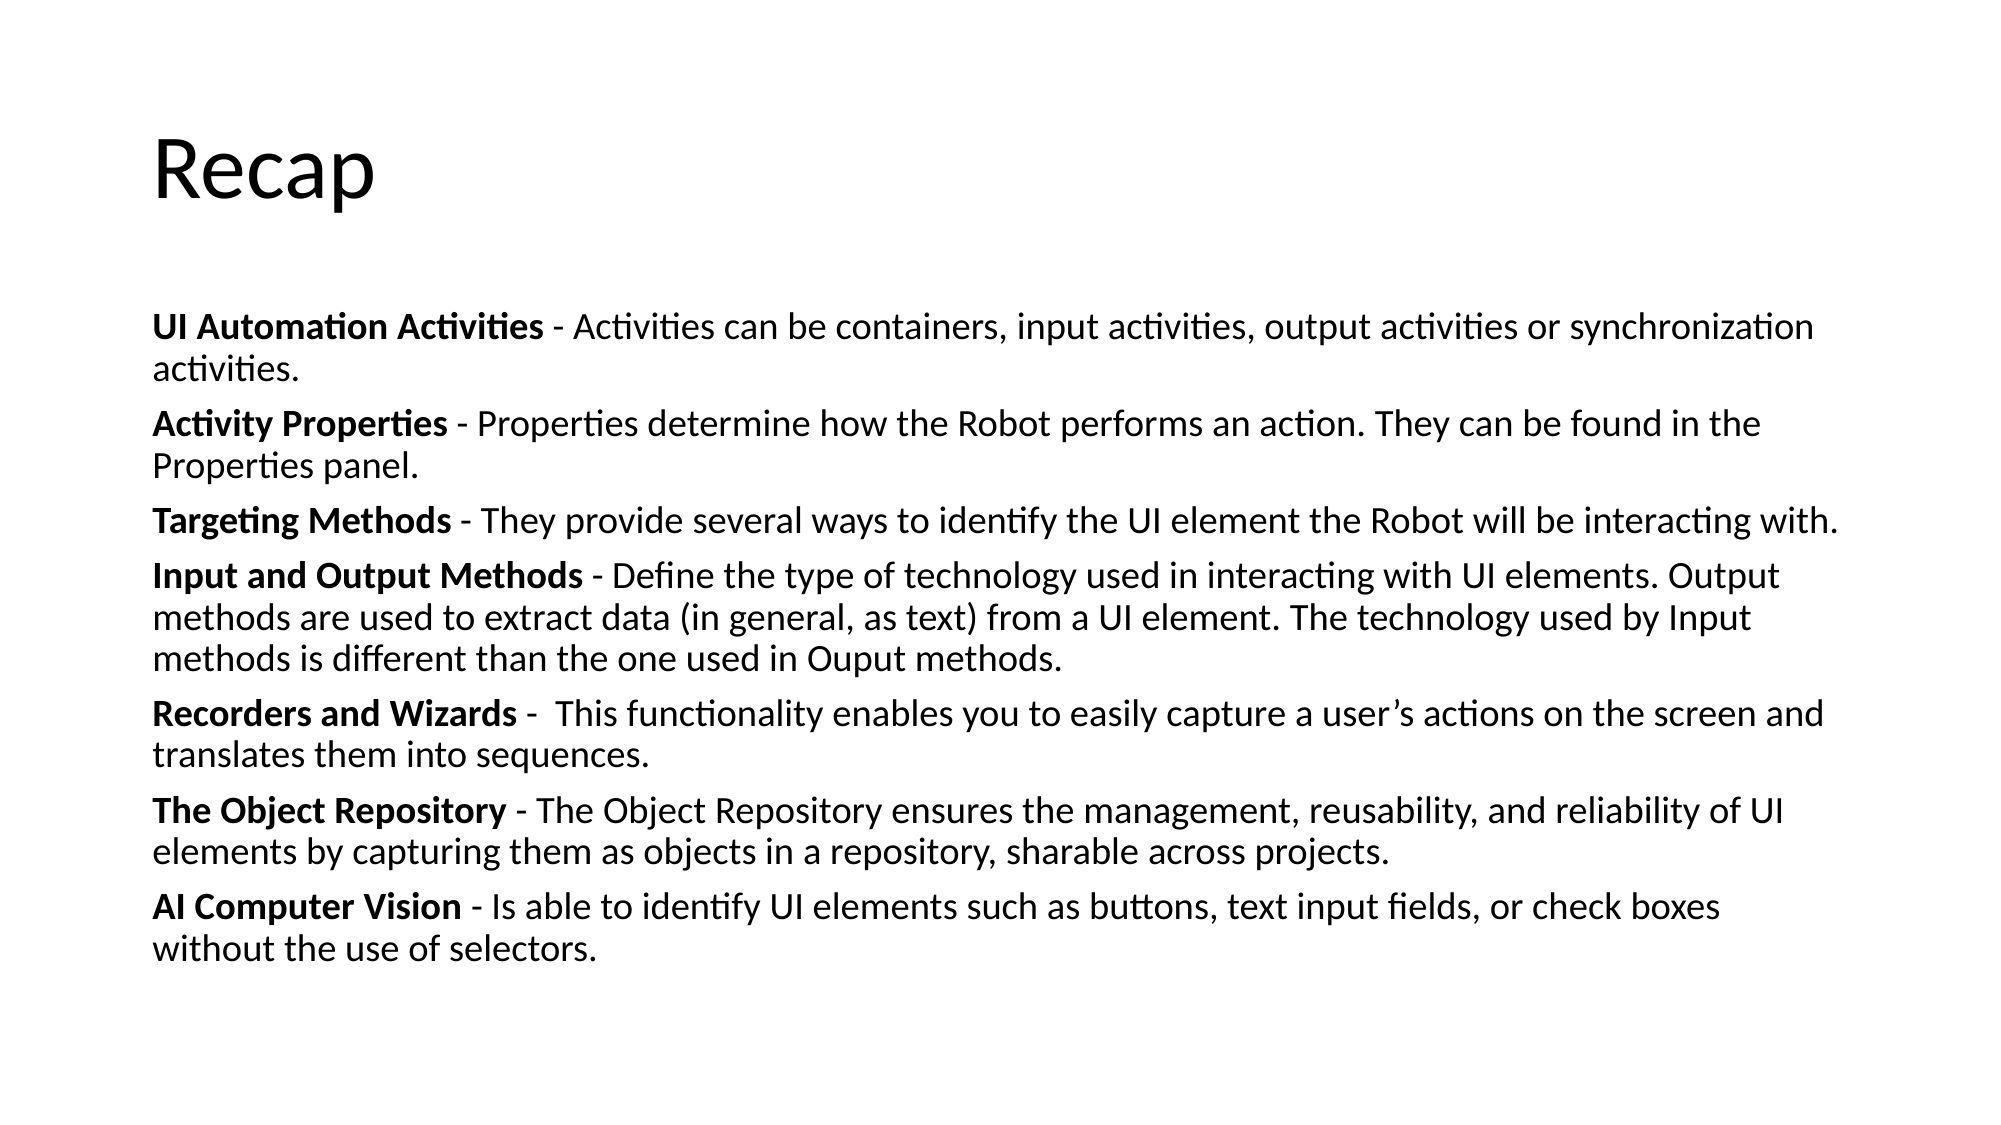

# Recap
UI Automation Activities - Activities can be containers, input activities, output activities or synchronization activities.
Activity Properties - Properties determine how the Robot performs an action. They can be found in the Properties panel.
Targeting Methods - They provide several ways to identify the UI element the Robot will be interacting with.
Input and Output Methods - Define the type of technology used in interacting with UI elements. Output methods are used to extract data (in general, as text) from a UI element. The technology used by Input methods is different than the one used in Ouput methods.
Recorders and Wizards -  This functionality enables you to easily capture a user’s actions on the screen and translates them into sequences.
The Object Repository - The Object Repository ensures the management, reusability, and reliability of UI elements by capturing them as objects in a repository, sharable across projects.
AI Computer Vision - Is able to identify UI elements such as buttons, text input fields, or check boxes without the use of selectors.